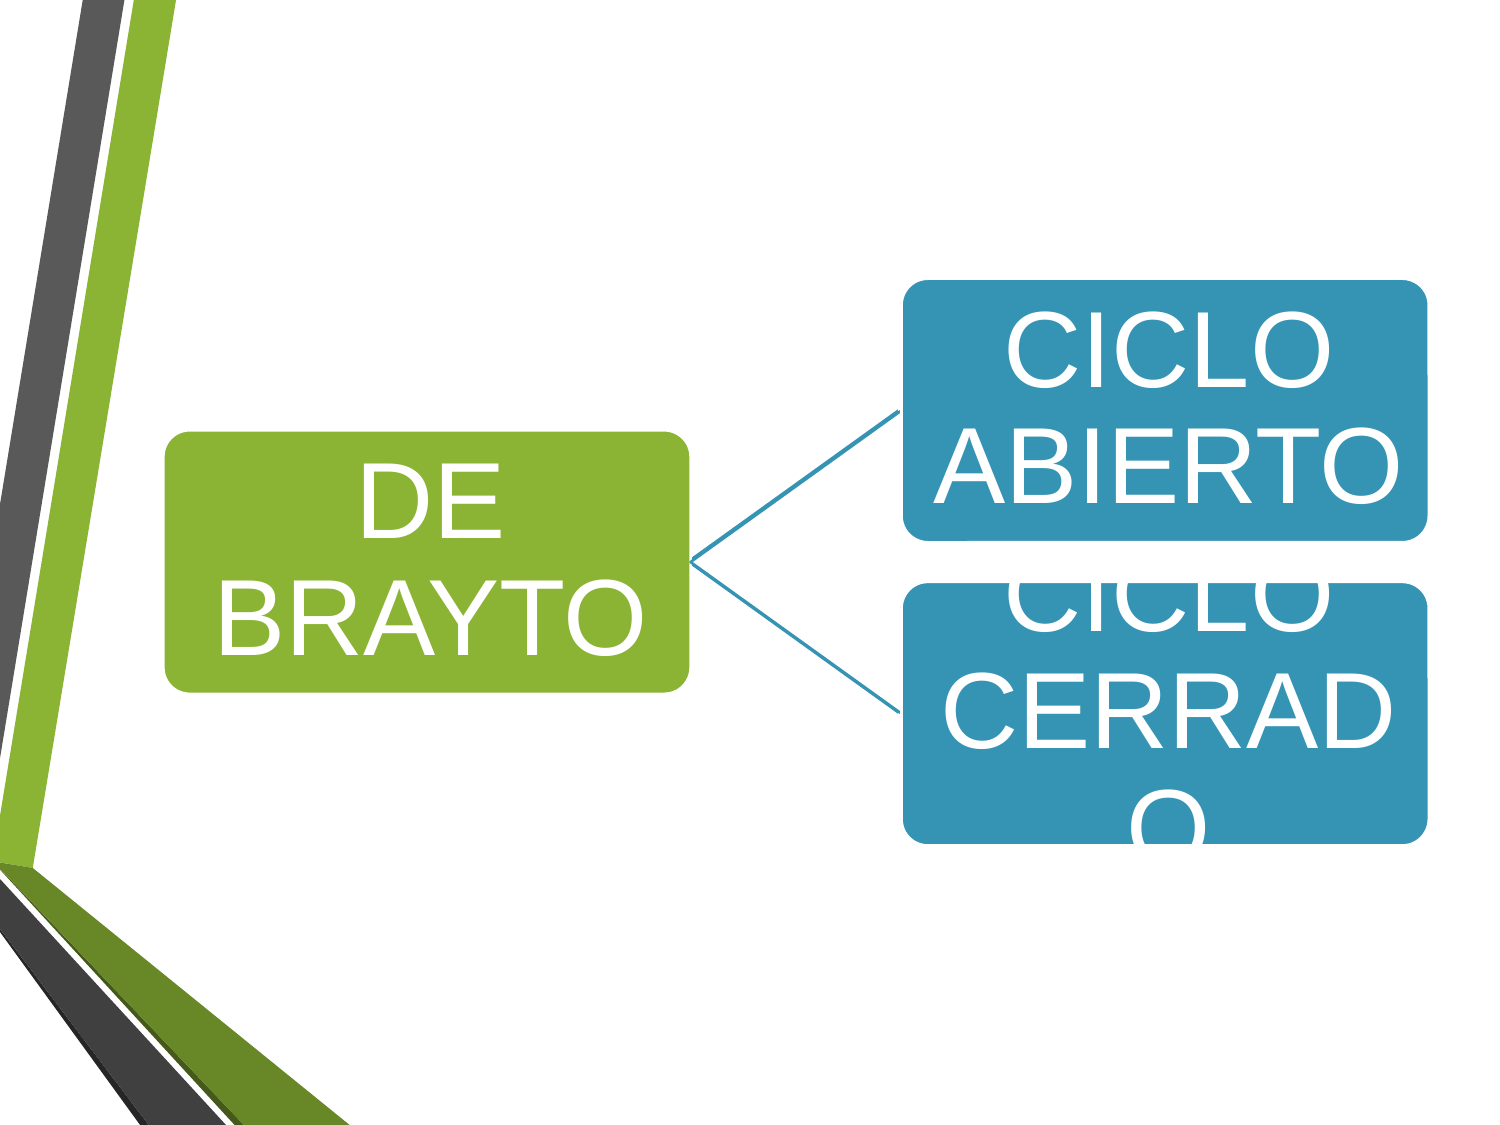

#
CICLO DE BRAYTON

CICLO ABIERTO

CICLO CERRADO
CICLO DE BRAYTON

CICLO ABIERTO

CICLO CERRADO